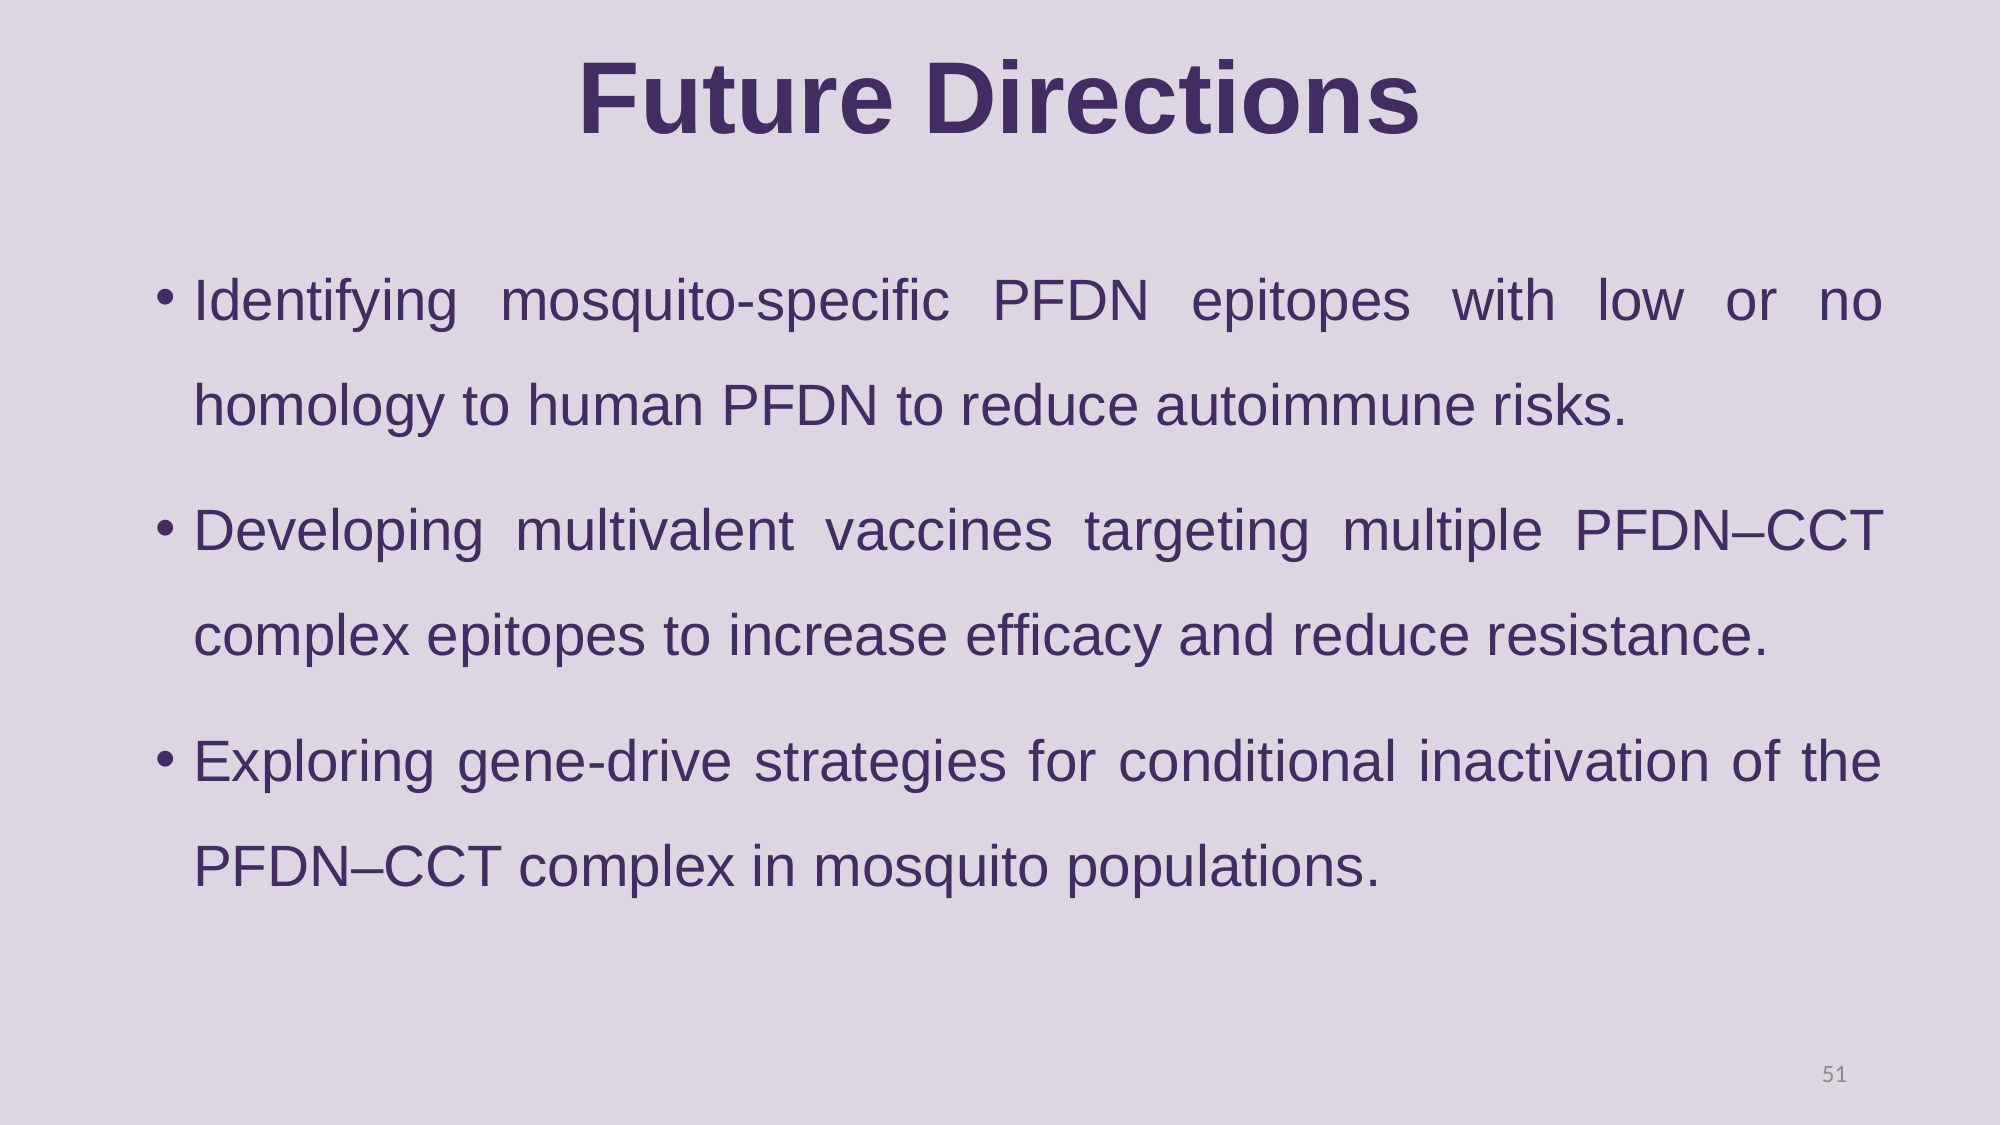

# Future Directions
Identifying mosquito-specific PFDN epitopes with low or no homology to human PFDN to reduce autoimmune risks.
Developing multivalent vaccines targeting multiple PFDN–CCT complex epitopes to increase efficacy and reduce resistance.
Exploring gene-drive strategies for conditional inactivation of the PFDN–CCT complex in mosquito populations.
51